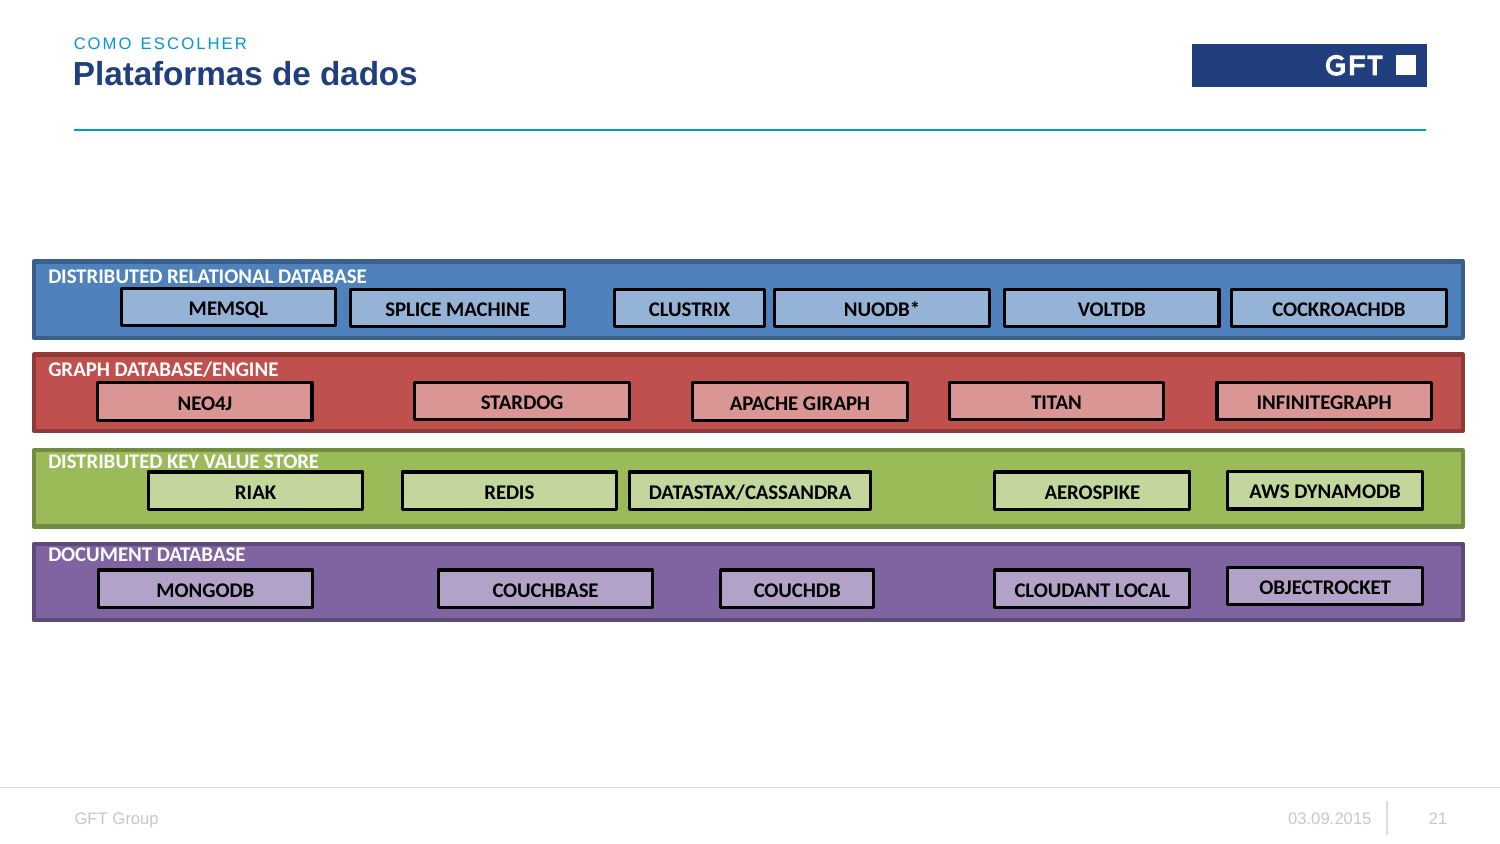

Como escolher
# Plataformas de dados
DISTRIBUTED RELATIONAL DATABASE

MEMSQL
SPLICE MACHINE
CLUSTRIX
NUODB*
VOLTDB
COCKROACHDB
GRAPH DATABASE/ENGINE

STARDOG
INFINITEGRAPH
TITAN
NEO4J
APACHE GIRAPH
DISTRIBUTED KEY VALUE STORE

AWS DYNAMODB
RIAK
AEROSPIKE
REDIS
DATASTAX/CASSANDRA
DOCUMENT DATABASE

OBJECTROCKET
MONGODB
COUCHBASE
COUCHDB
CLOUDANT LOCAL